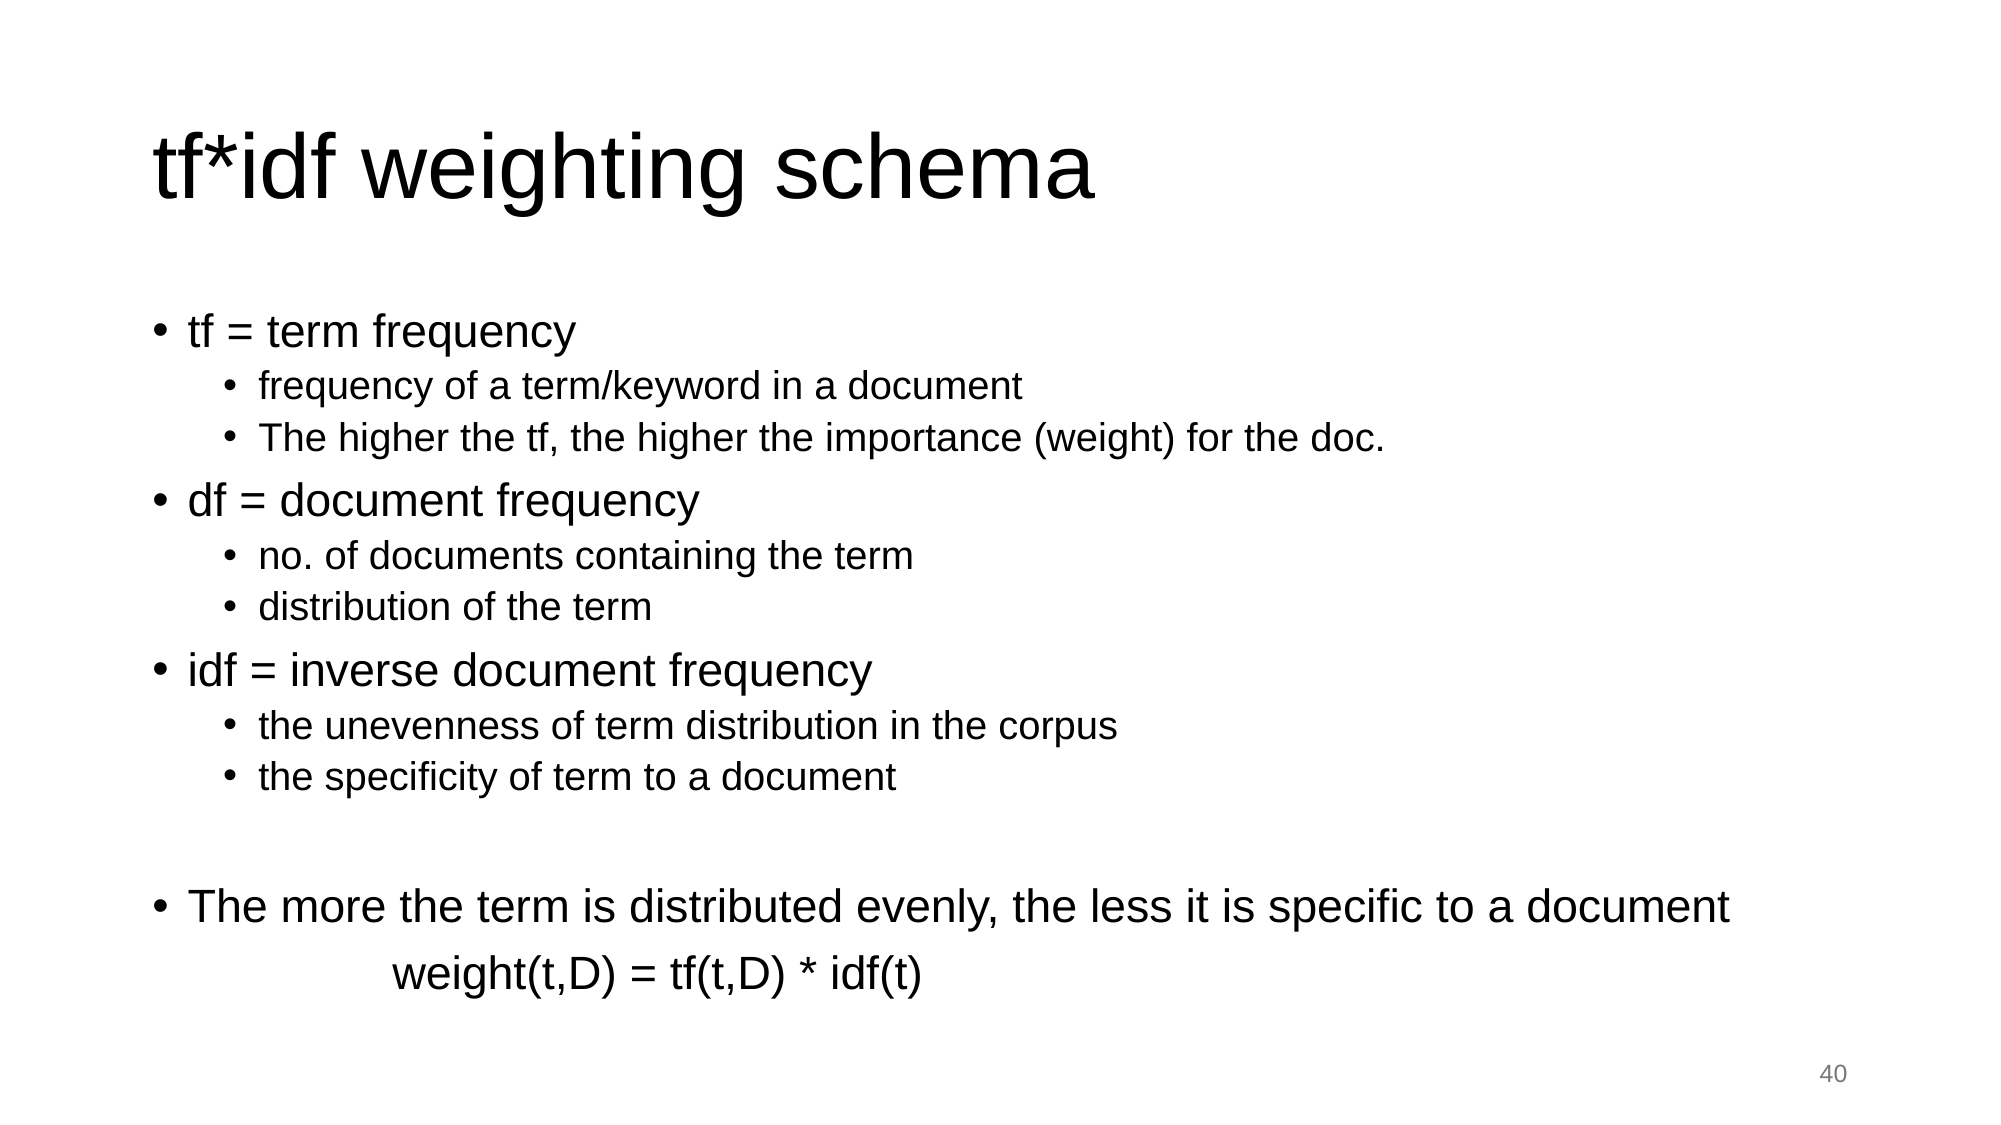

# tf*idf weighting schema
tf = term frequency
frequency of a term/keyword in a document
The higher the tf, the higher the importance (weight) for the doc.
df = document frequency
no. of documents containing the term
distribution of the term
idf = inverse document frequency
the unevenness of term distribution in the corpus
the specificity of term to a document

The more the term is distributed evenly, the less it is specific to a document
		weight(t,D) = tf(t,D) * idf(t)
40